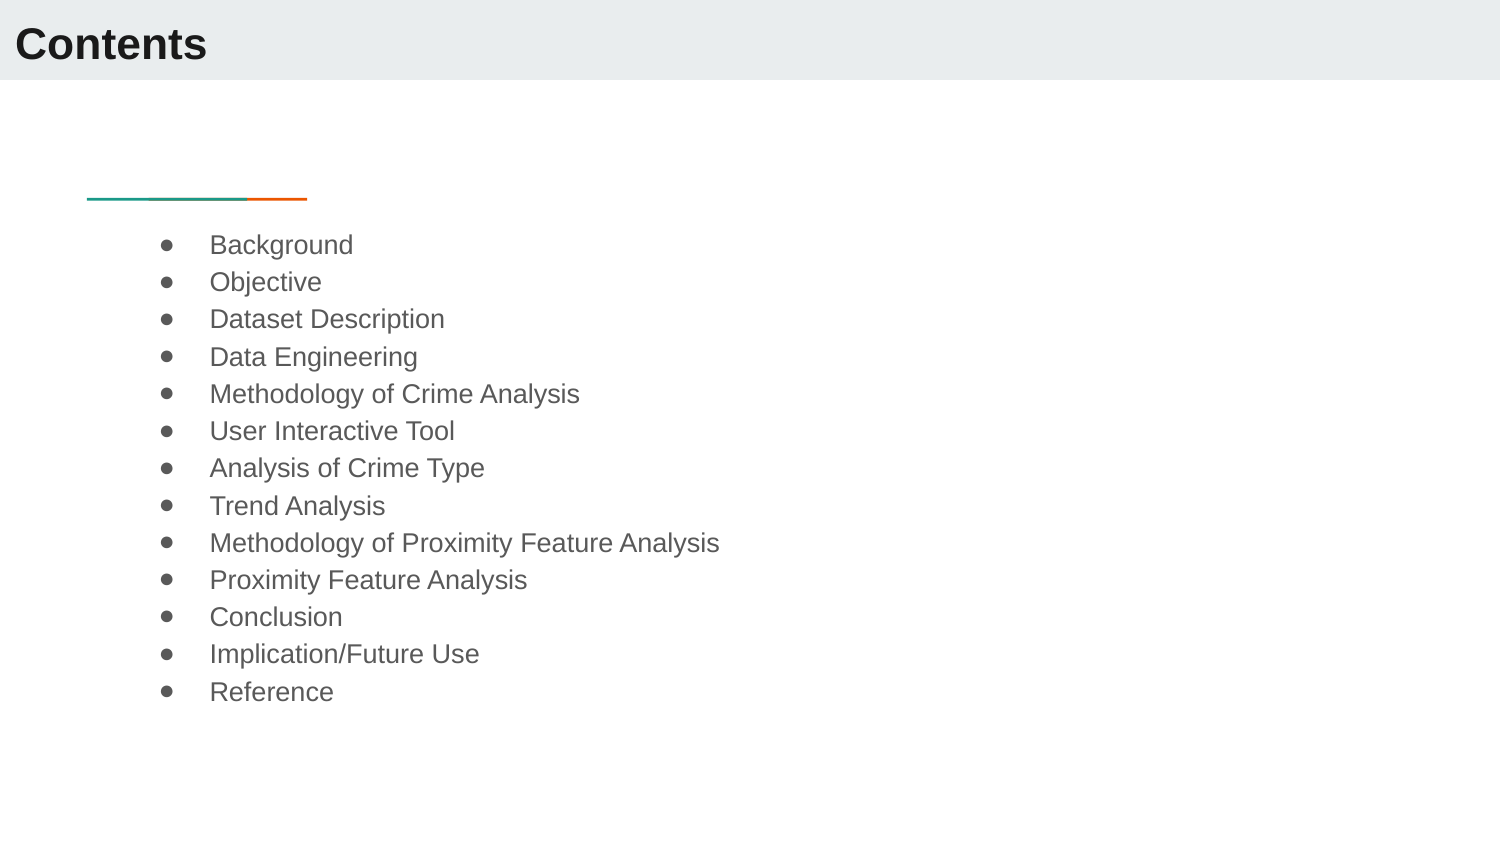

# Contents
Background
Objective
Dataset Description
Data Engineering
Methodology of Crime Analysis
User Interactive Tool
Analysis of Crime Type
Trend Analysis
Methodology of Proximity Feature Analysis
Proximity Feature Analysis
Conclusion
Implication/Future Use
Reference